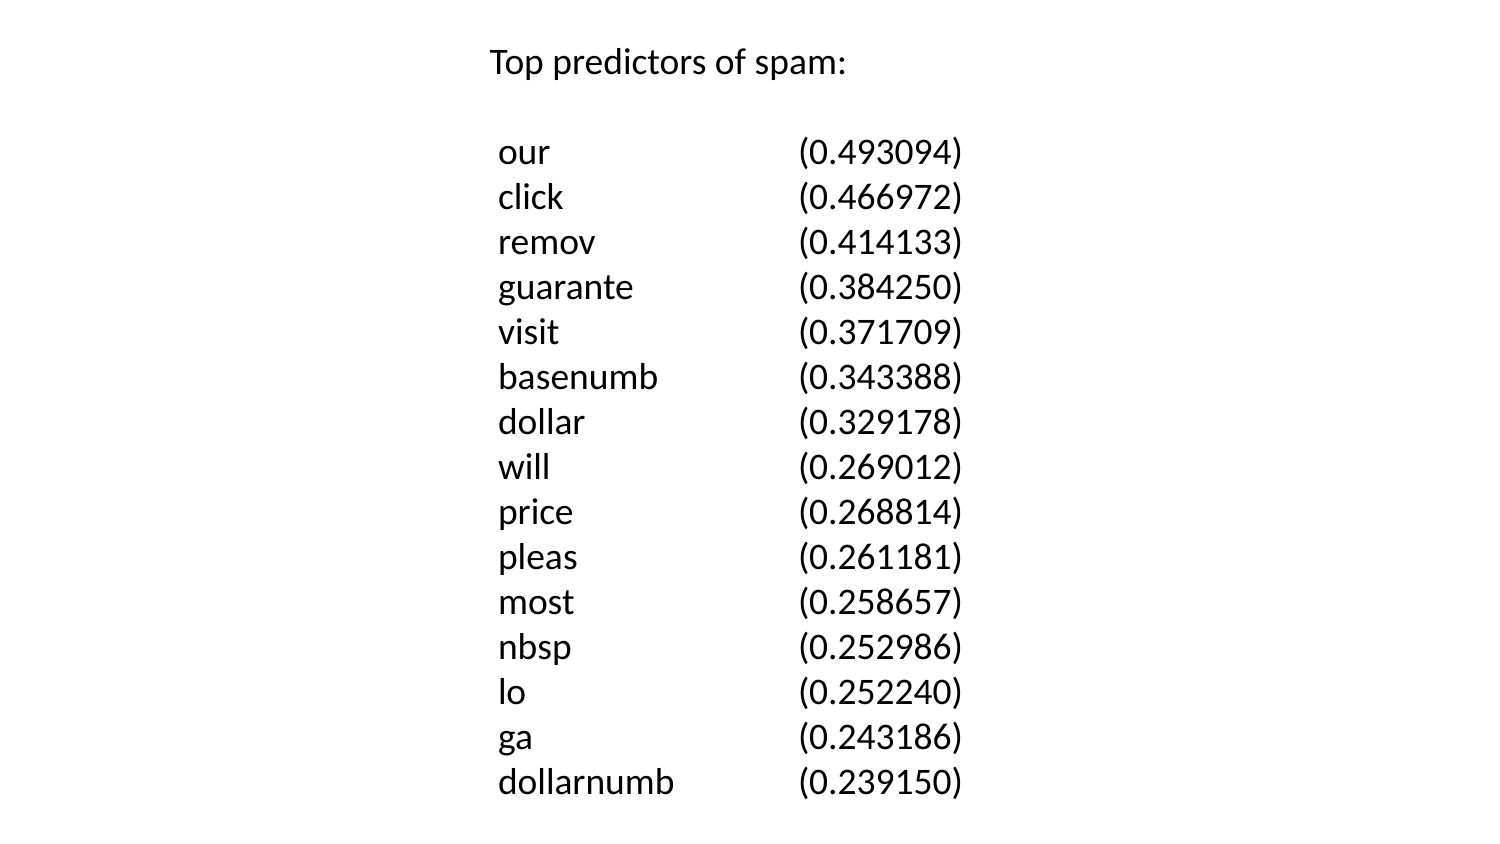

Top predictors of spam:

 our            	 (0.493094)
 click          	 (0.466972)
 remov          	 (0.414133)
 guarante       	 (0.384250)
 visit          	 (0.371709)
 basenumb      	 (0.343388)
 dollar          	 (0.329178)
 will            	 (0.269012)
 price          	 (0.268814)
 pleas          	 (0.261181)
 most            	 (0.258657)
 nbsp            	 (0.252986)
 lo              	 (0.252240)
 ga              	 (0.243186)
 dollarnumb     	 (0.239150)